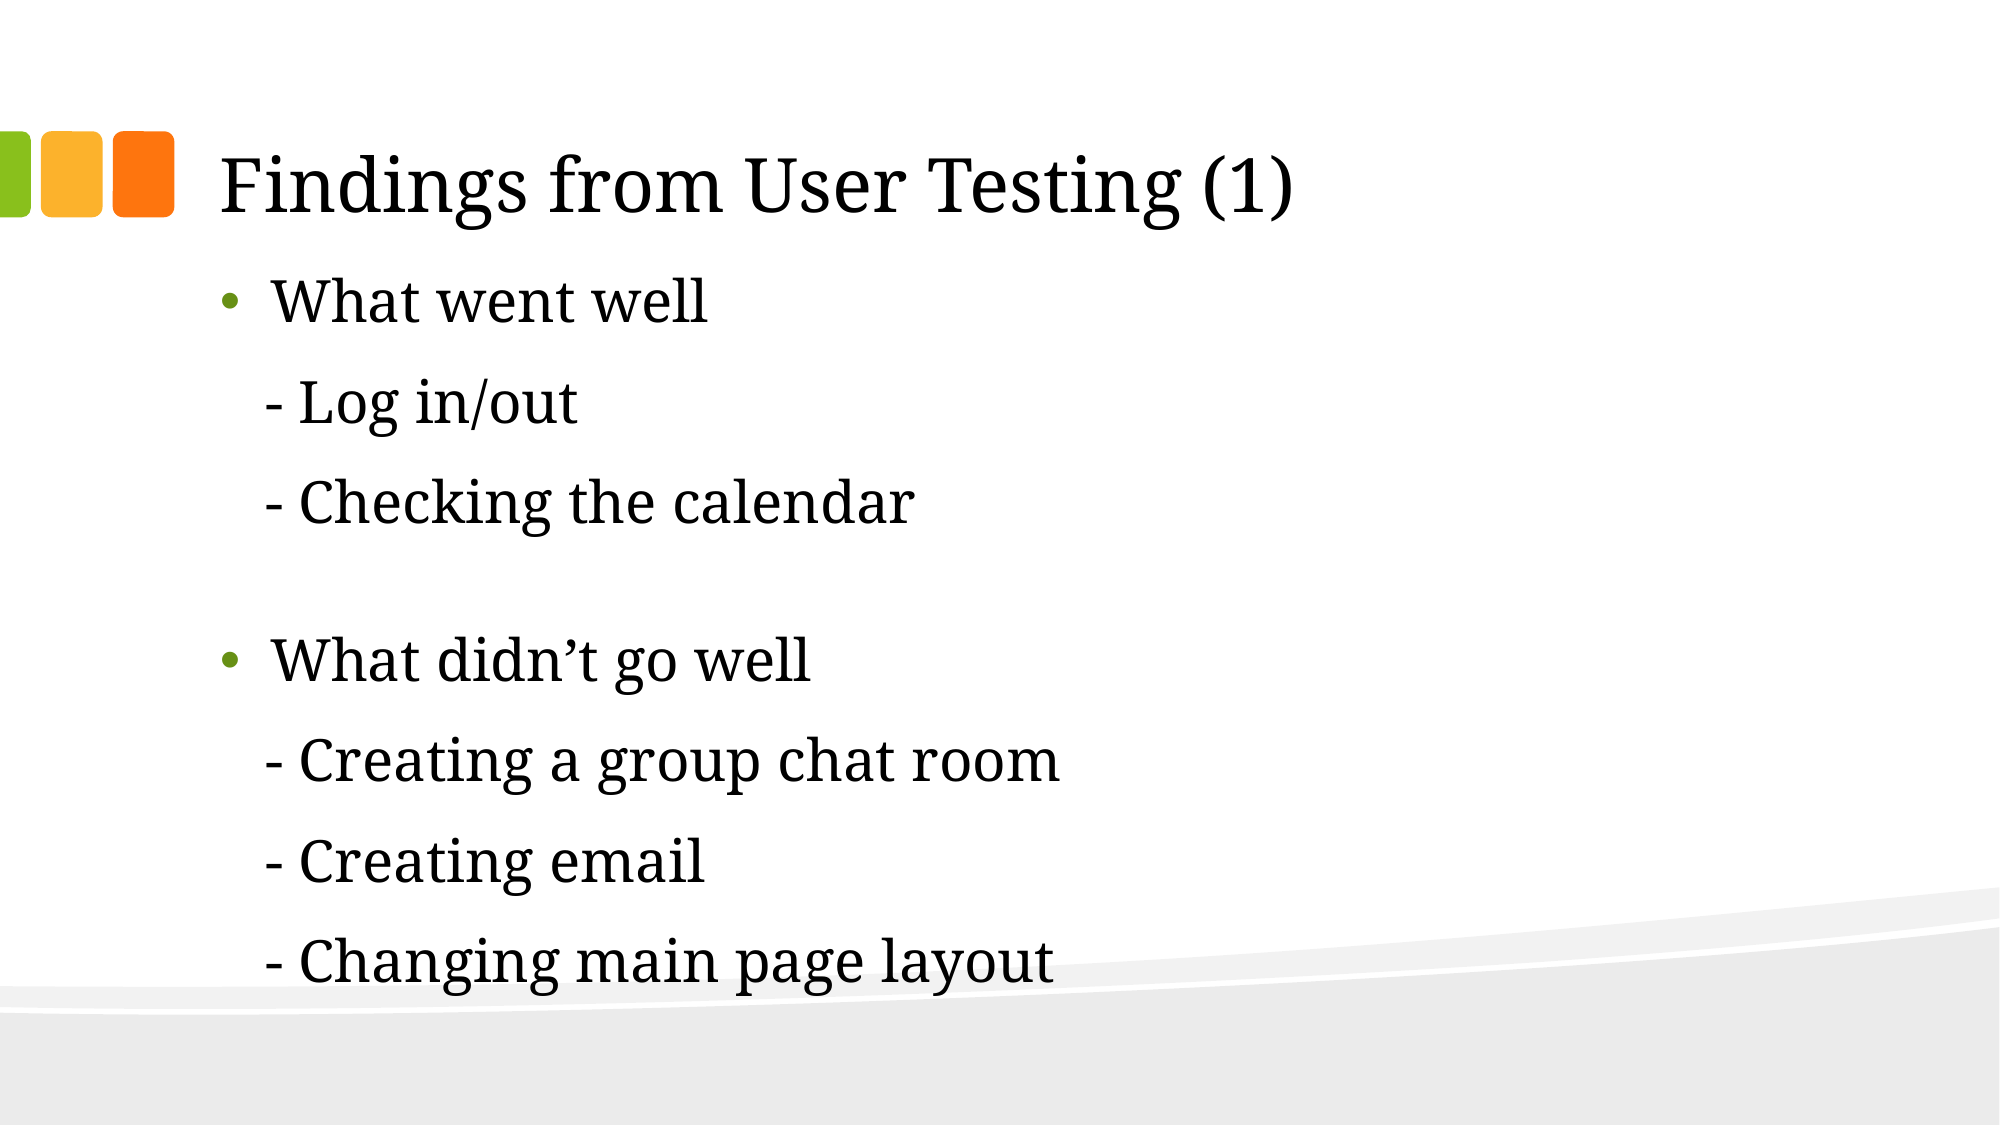

# Findings from User Testing (1)
What went well
   - Log in/out
   - Checking the calendar

What didn’t go well
   - Creating a group chat room
   - Creating email
   - Changing main page layout